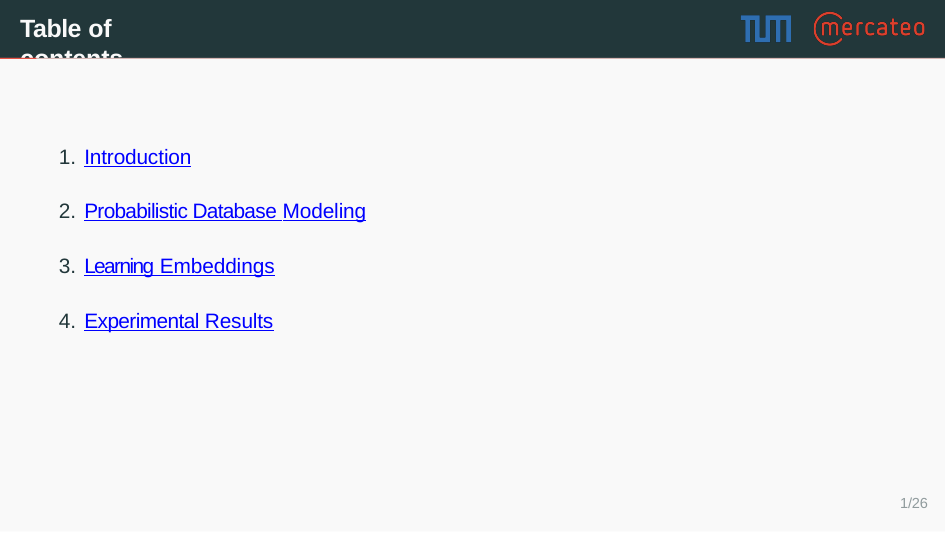

# Table of contents

Introduction

Probabilistic Database Modeling

Learning Embeddings

Experimental Results
1/26